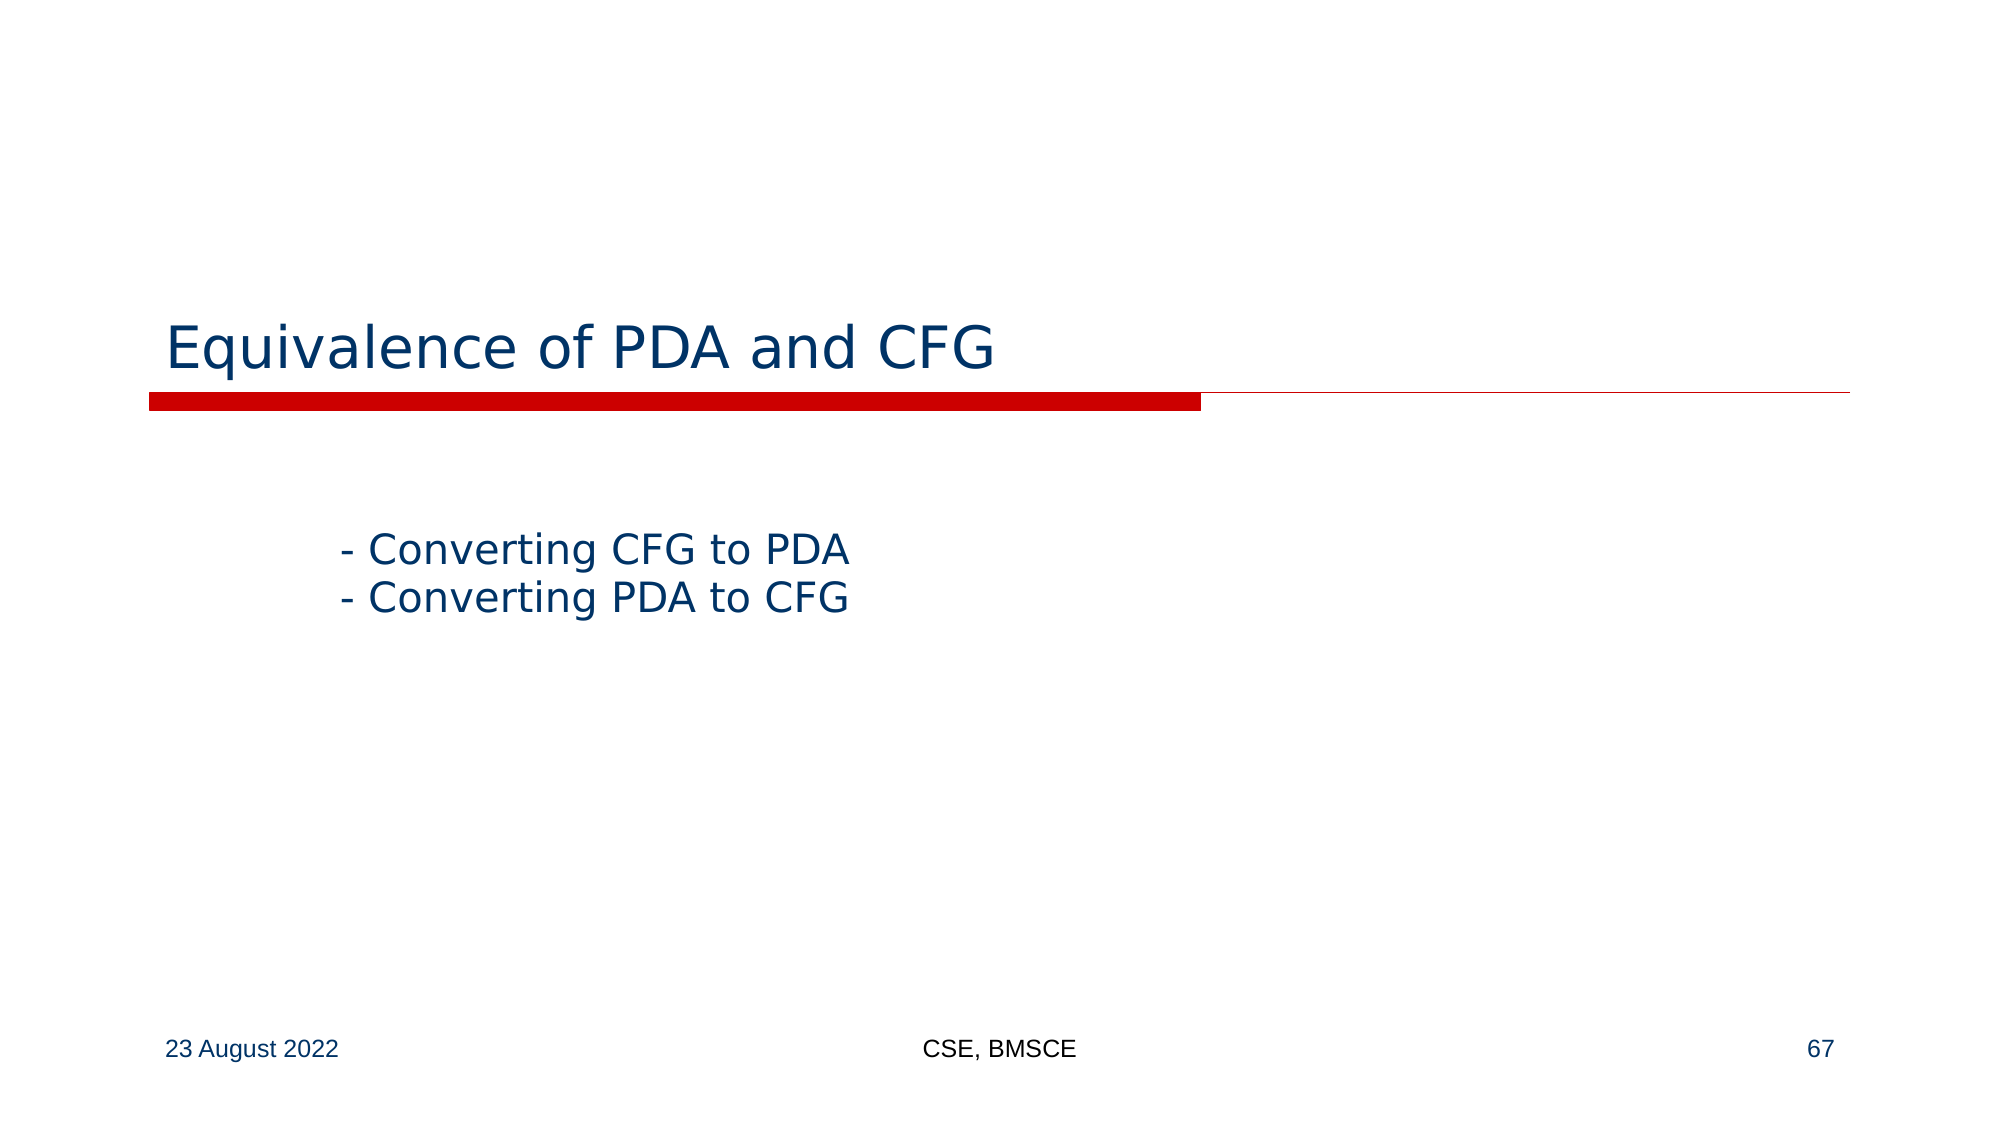

# Equivalence of PDA and CFG
- Converting CFG to PDA
- Converting PDA to CFG
23 August 2022
CSE, BMSCE
67